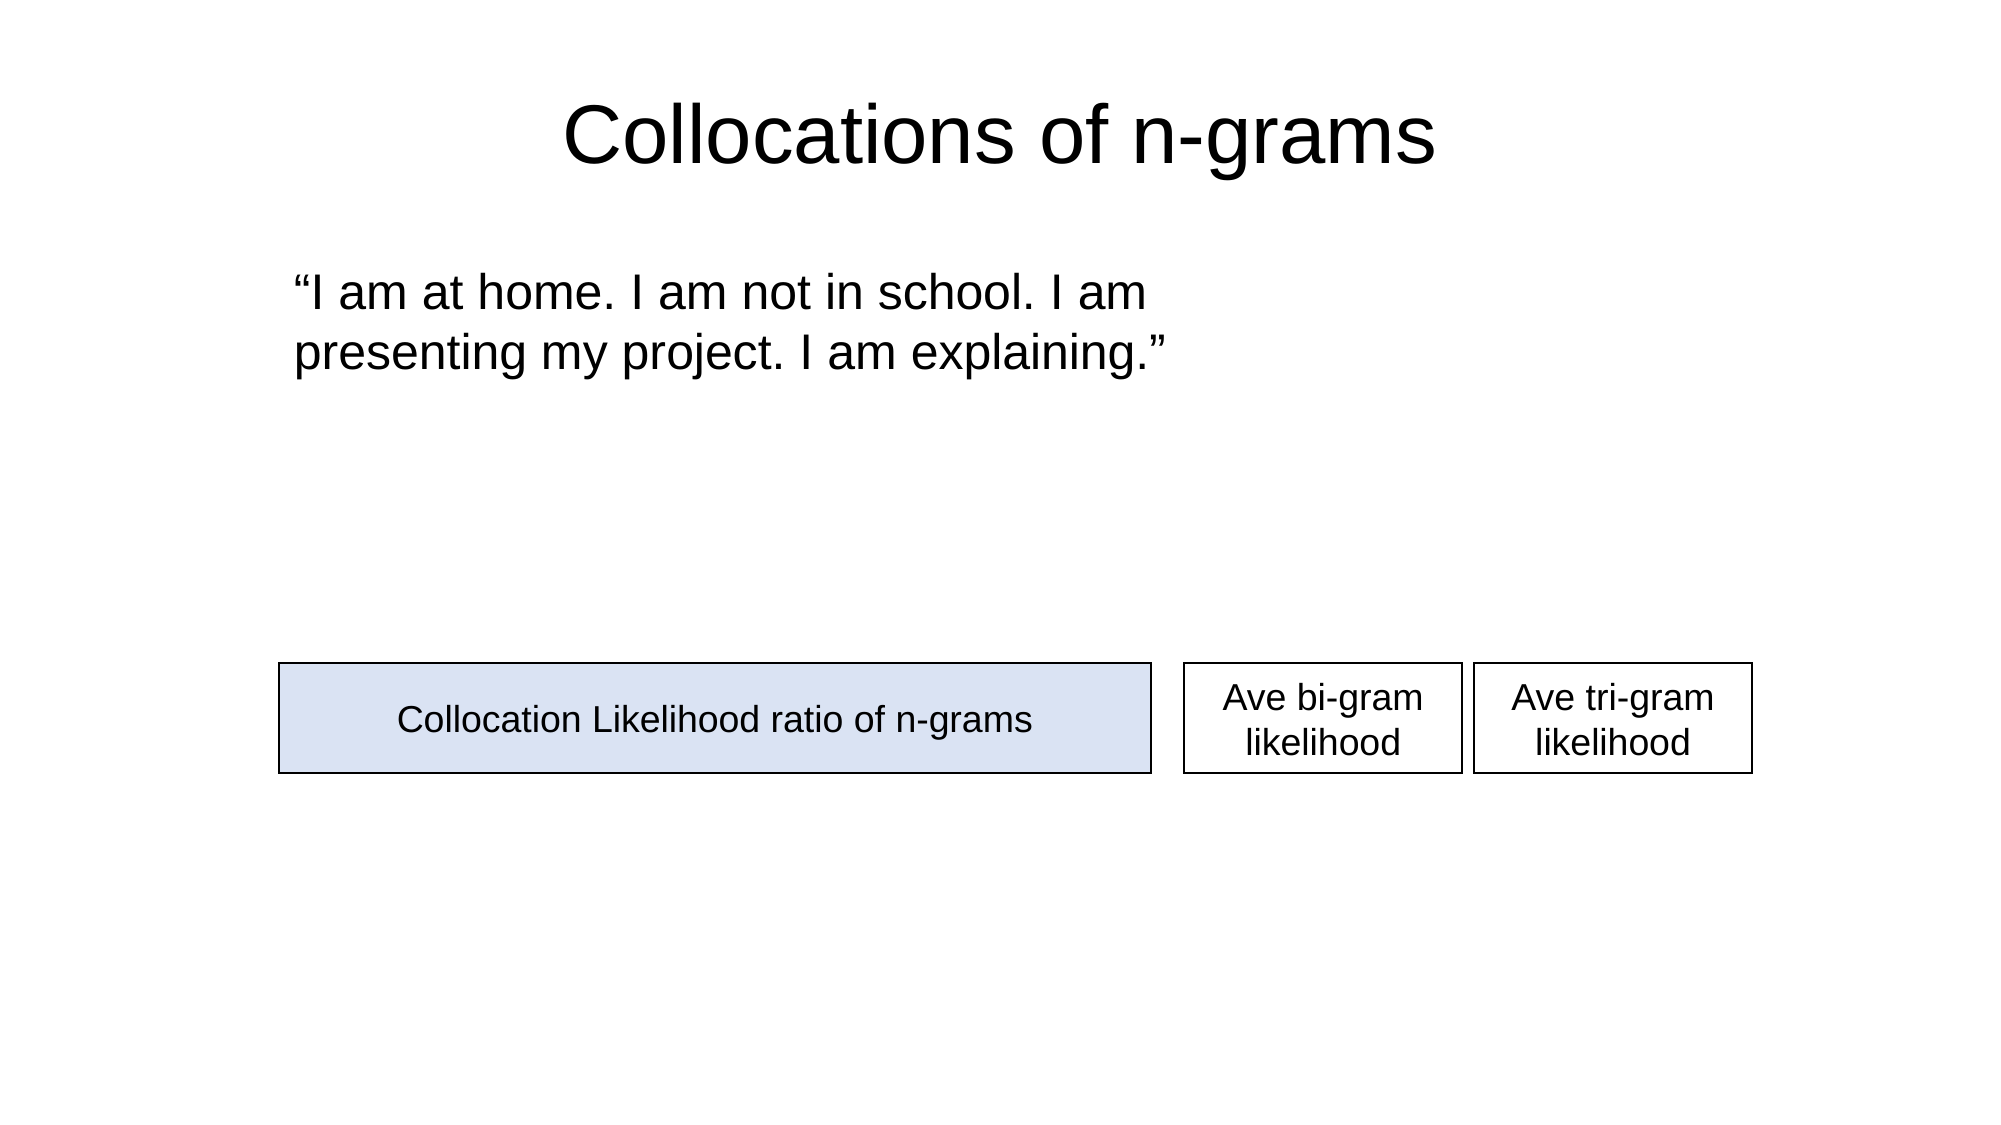

Document Embedding
Collocations of n-grams
“I am at home. I am not in school. I am presenting my project. I am explaining.”
Collocation Likelihood ratio of n-grams
Ave bi-gram likelihood
Ave tri-gram likelihood